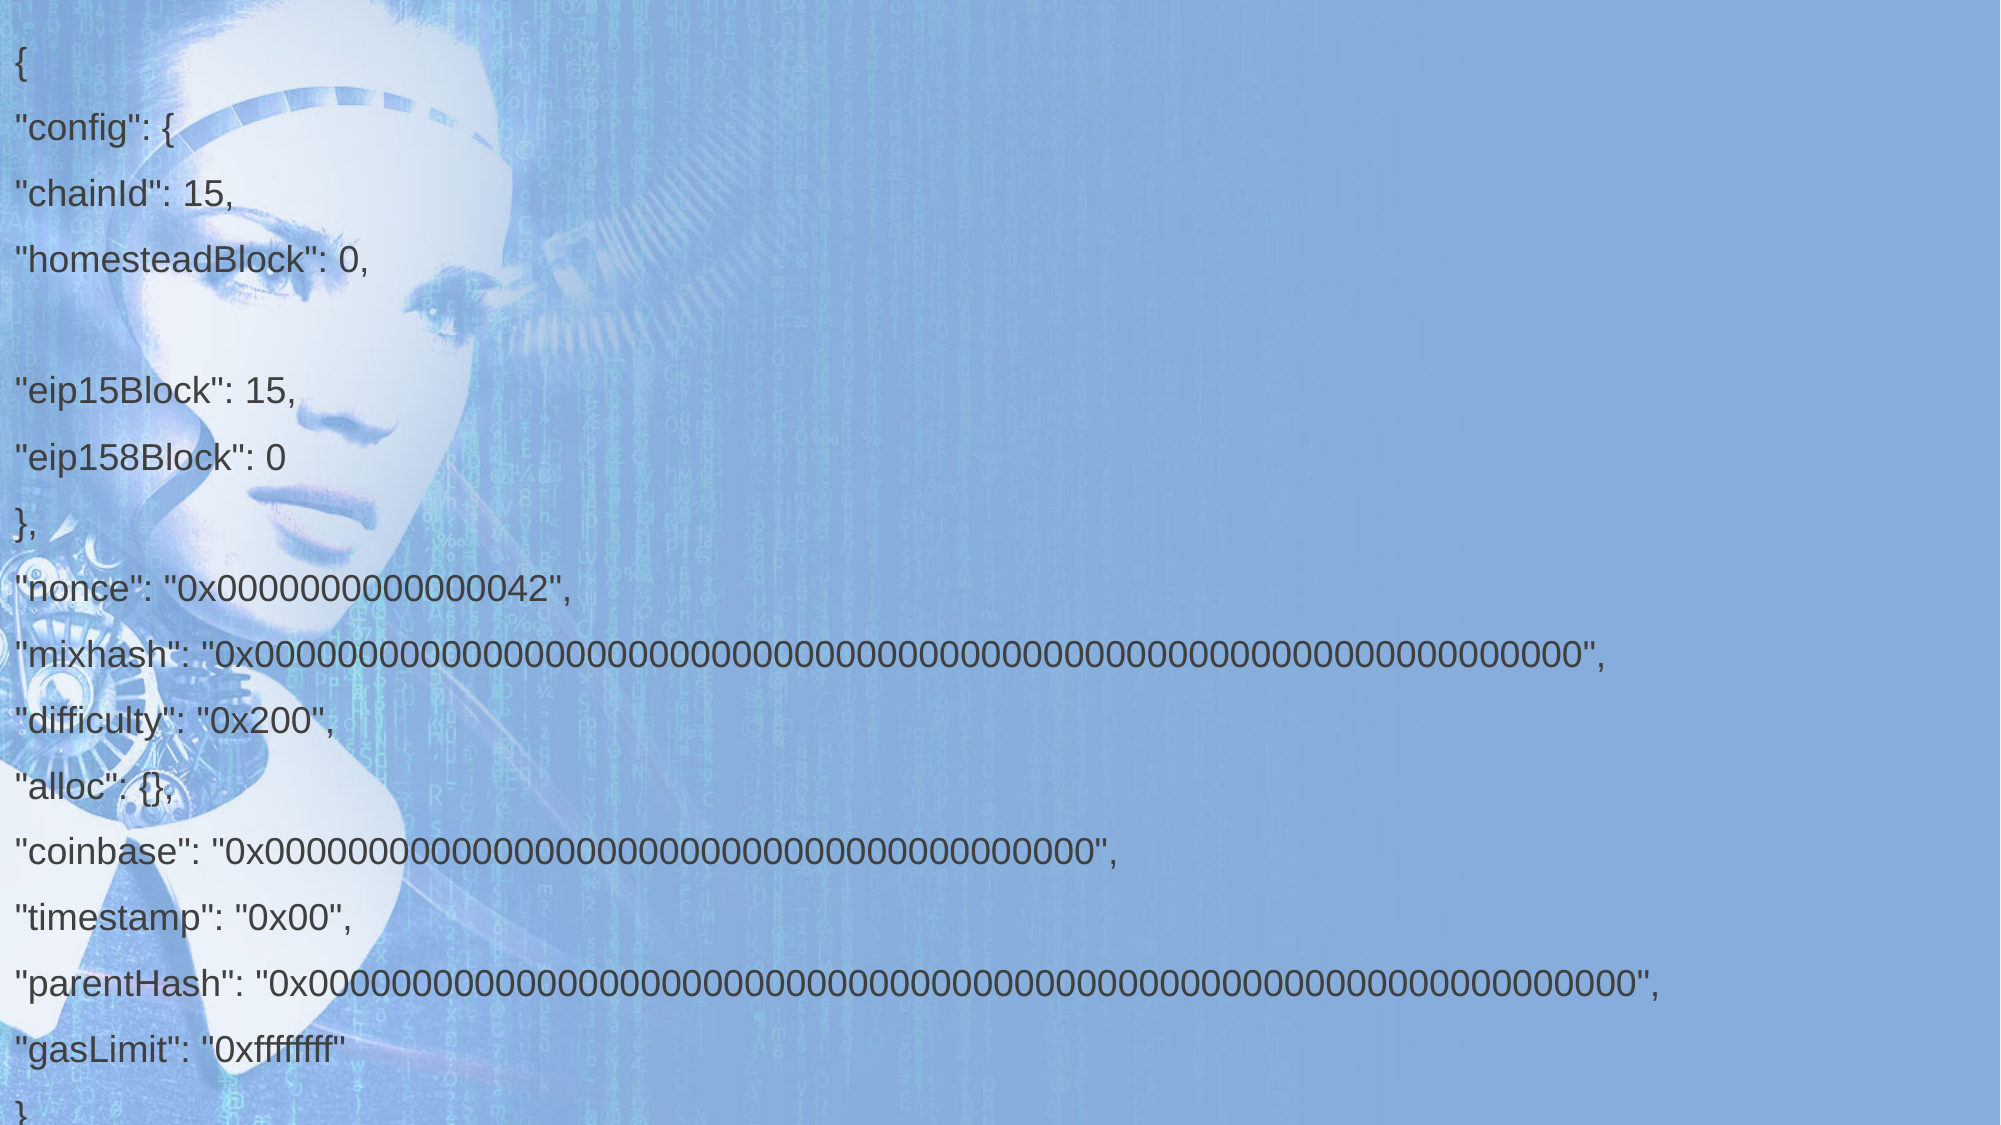

{
"config": {
"chainId": 15,
"homesteadBlock": 0,

"eip15Block": 15,
"eip158Block": 0
},
"nonce": "0x0000000000000042",
"mixhash": "0x0000000000000000000000000000000000000000000000000000000000000000",
"difficulty": "0x200",
"alloc": {},
"coinbase": "0x0000000000000000000000000000000000000000",
"timestamp": "0x00",
"parentHash": "0x0000000000000000000000000000000000000000000000000000000000000000",
"gasLimit": "0xffffffff"
}